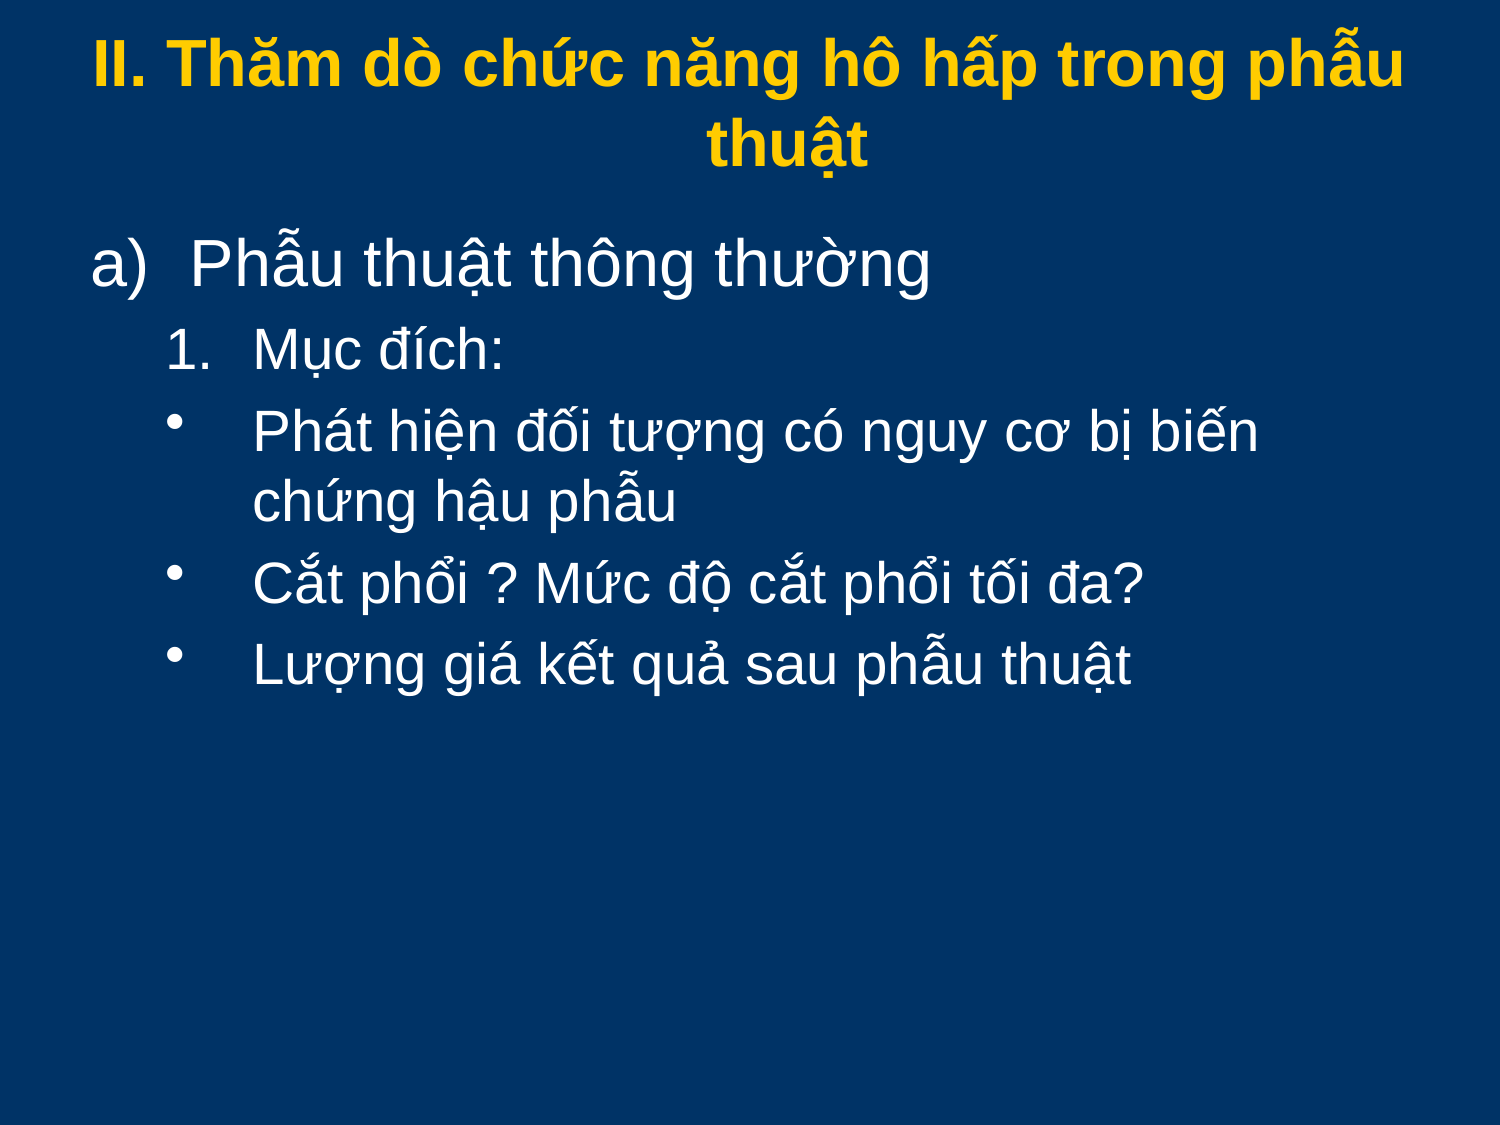

# II. Thăm dò chức năng hô hấp trong phẫu thuật
Phẫu thuật thông thường
Mục đích:
Phát hiện đối tượng có nguy cơ bị biến chứng hậu phẫu
Cắt phổi ? Mức độ cắt phổi tối đa?
Lượng giá kết quả sau phẫu thuật